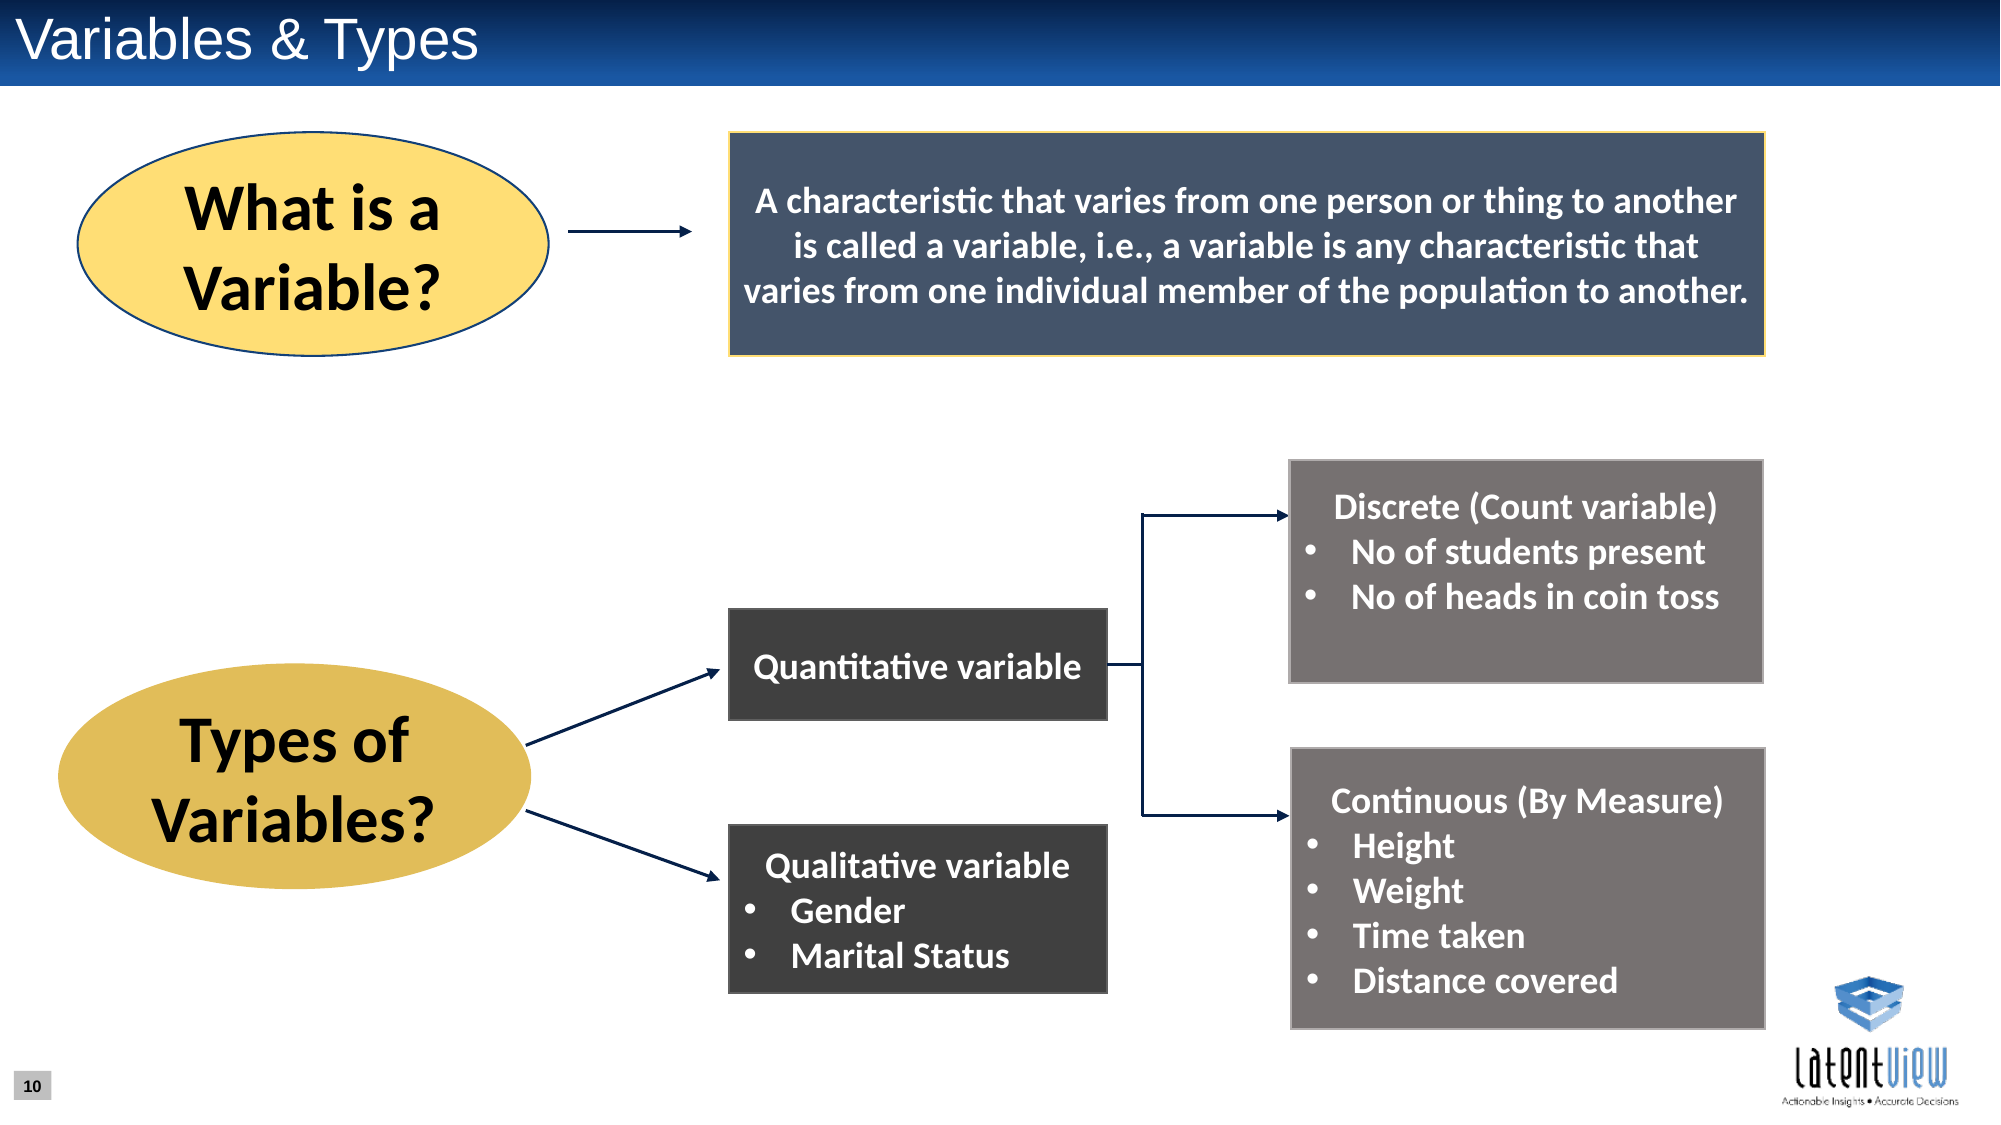

Variables & Types
What is a Variable?
A characteristic that varies from one person or thing to another is called a variable, i.e., a variable is any characteristic that varies from one individual member of the population to another.

Discrete (Count variable)
No of students present
No of heads in coin toss

Quantitative variable
Types of Variables?

Continuous (By Measure)
Height
Weight
Time taken
Distance covered

Qualitative variable
Gender
Marital Status